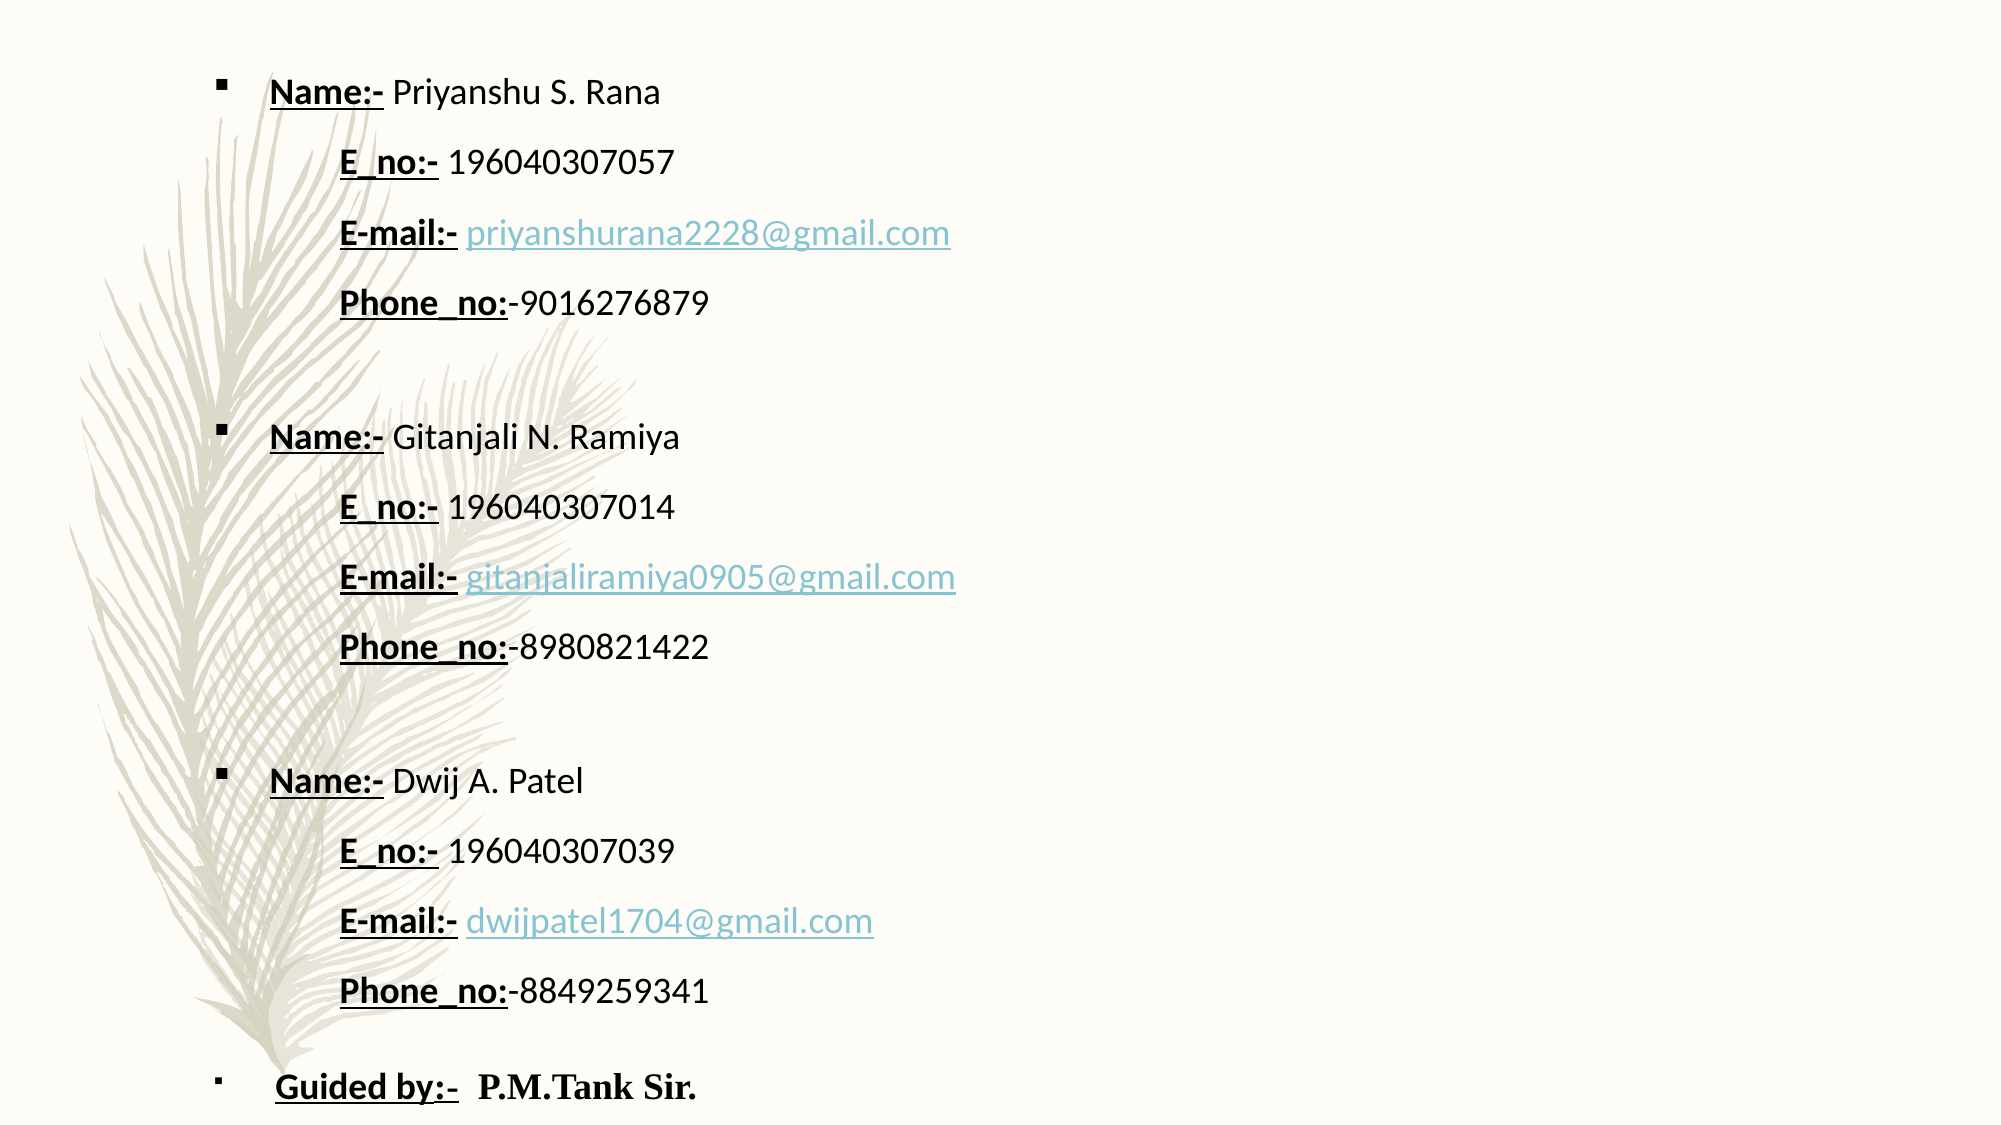

Name:- Priyanshu S. Rana
E_no:- 196040307057
E-mail:- priyanshurana2228@gmail.com
Phone_no:-9016276879

Name:- Gitanjali N. Ramiya
E_no:- 196040307014
E-mail:- gitanjaliramiya0905@gmail.com
Phone_no:-8980821422

Name:- Dwij A. Patel
E_no:- 196040307039
E-mail:- dwijpatel1704@gmail.com
Phone_no:-8849259341

 Guided by:-  P.M.Tank Sir.